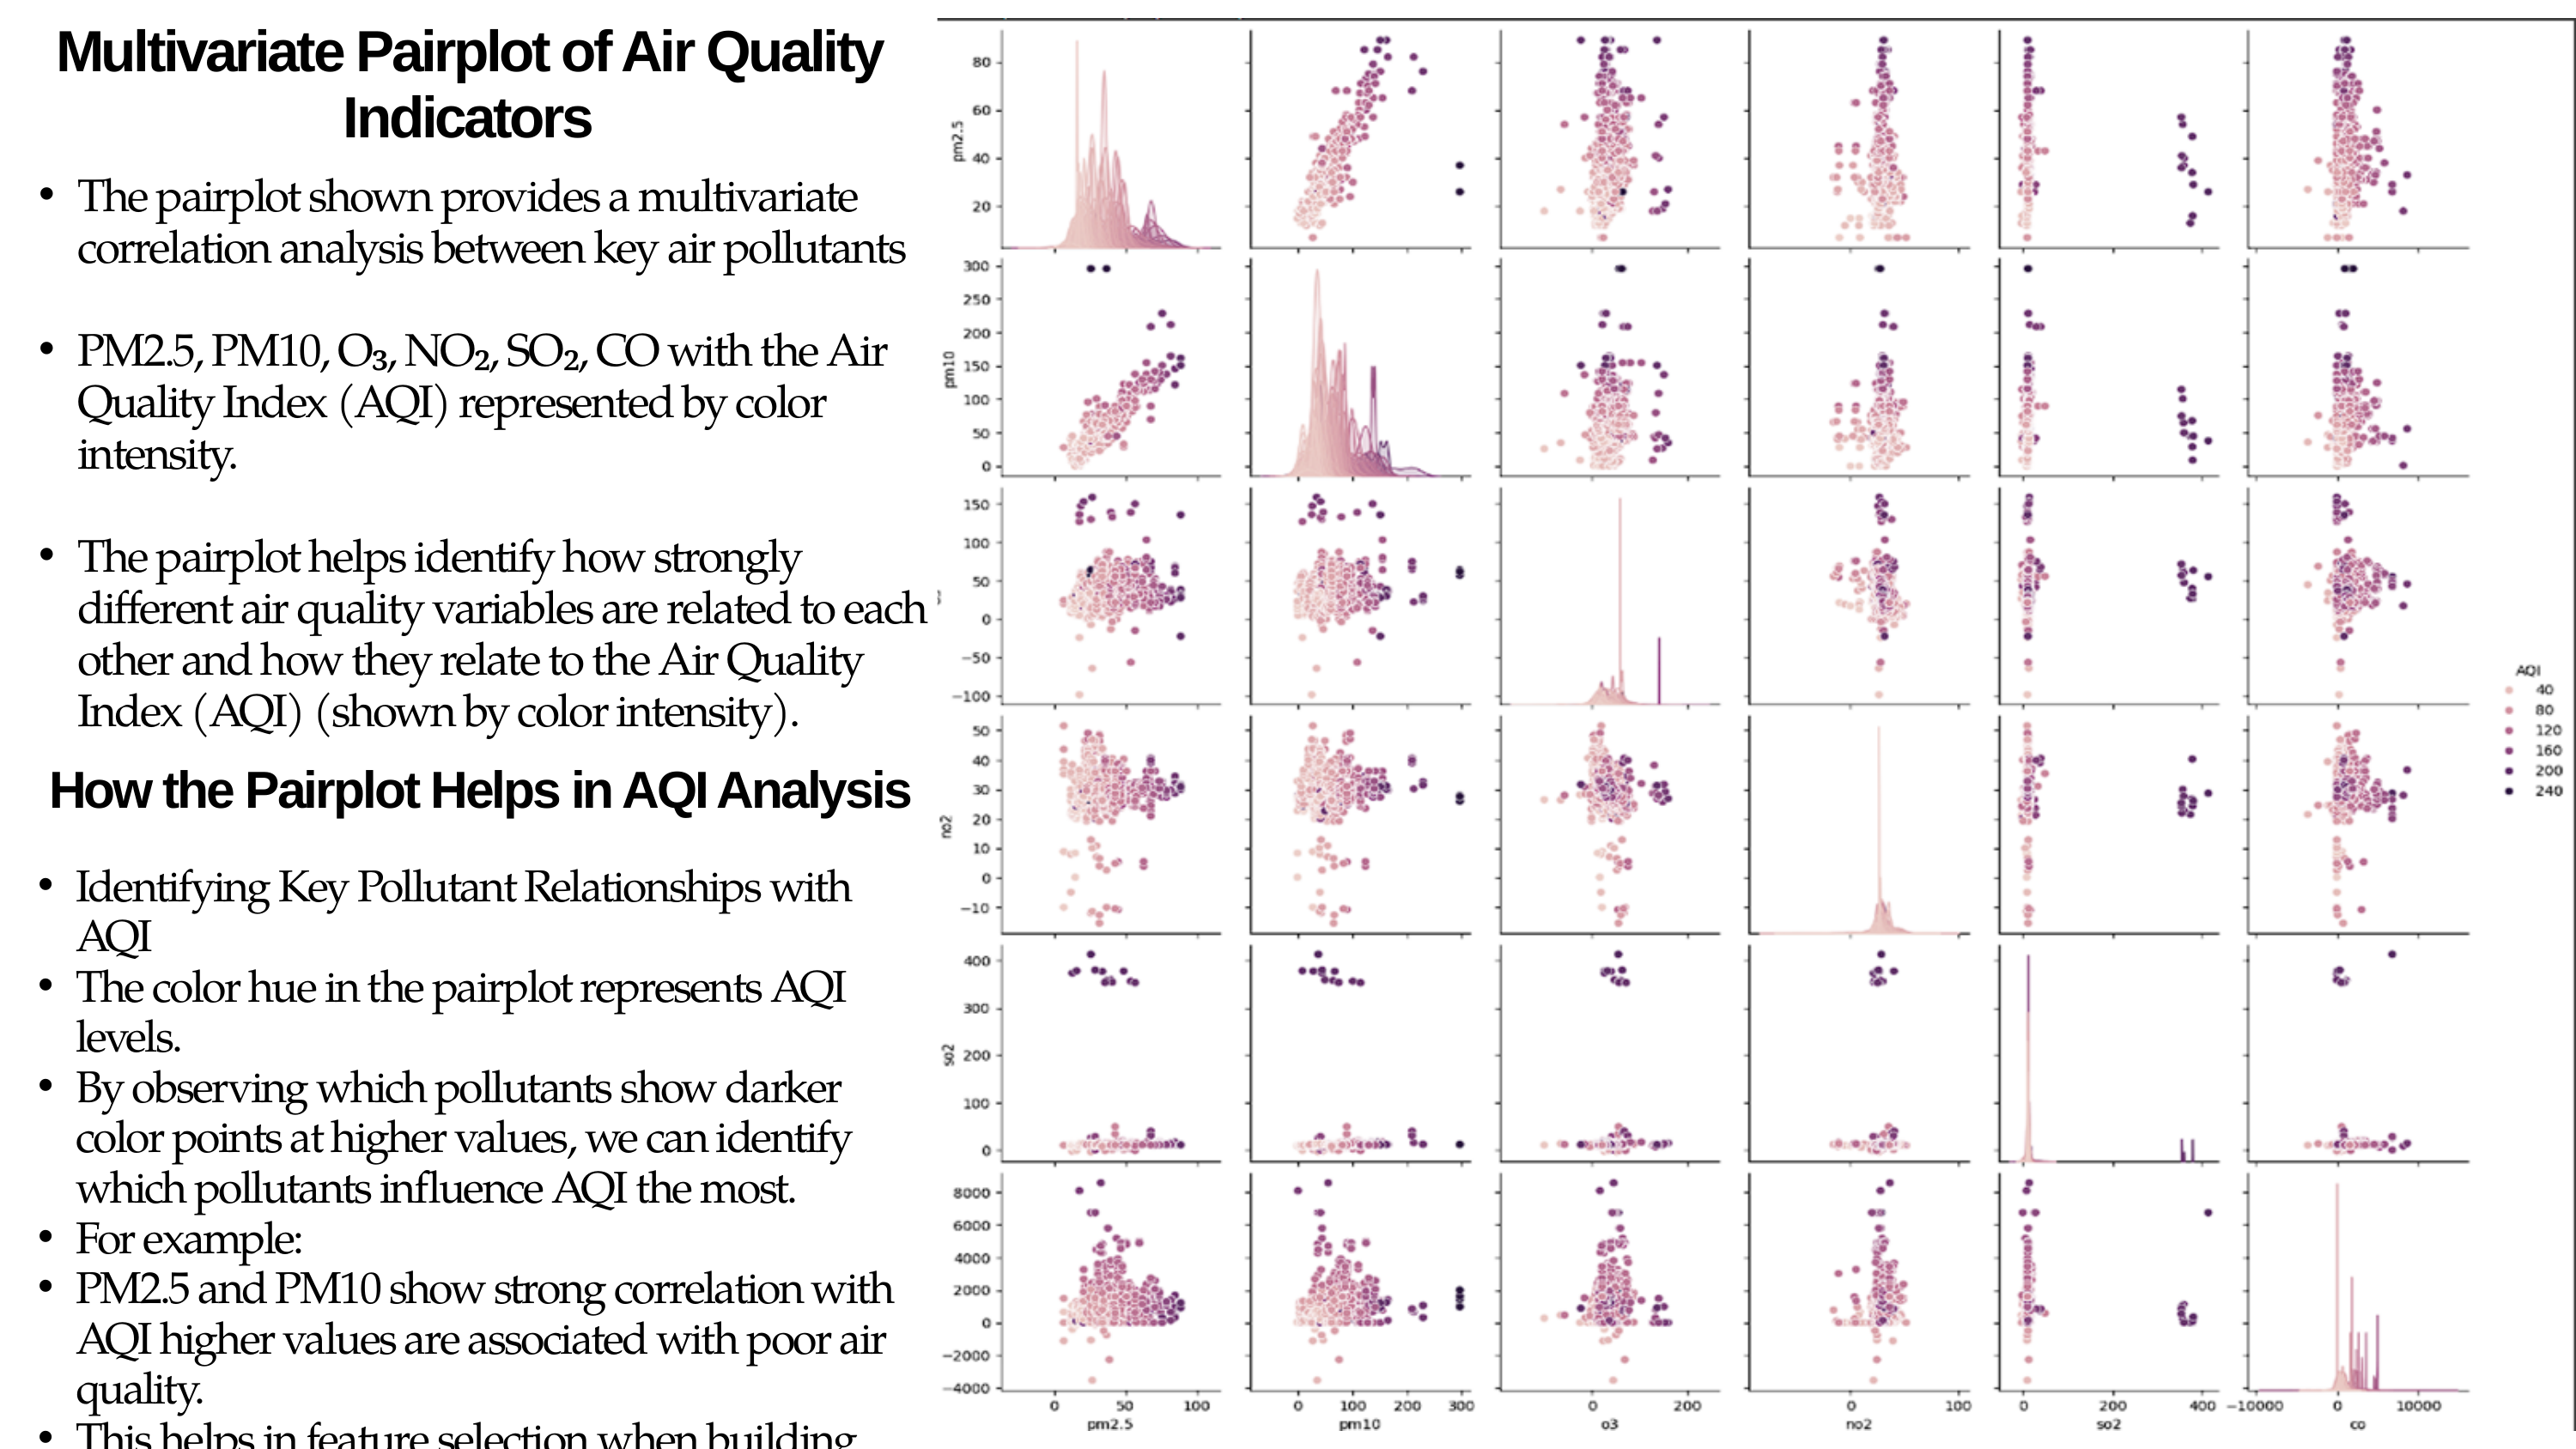

Multivariate Pairplot of Air Quality Indicators

The pairplot shown provides a multivariate correlation analysis between key air pollutants

PM2.5, PM10, O₃, NO₂, SO₂, CO with the Air Quality Index (AQI) represented by color intensity.

The pairplot helps identify how strongly different air quality variables are related to each other and how they relate to the Air Quality Index (AQI) (shown by color intensity).
How the Pairplot Helps in AQI Analysis
Identifying Key Pollutant Relationships with AQI
The color hue in the pairplot represents AQI levels.
By observing which pollutants show darker color points at higher values, we can identify which pollutants influence AQI the most.
For example:
PM2.5 and PM10 show strong correlation with AQI higher values are associated with poor air quality.
This helps in feature selection when building predictive models.